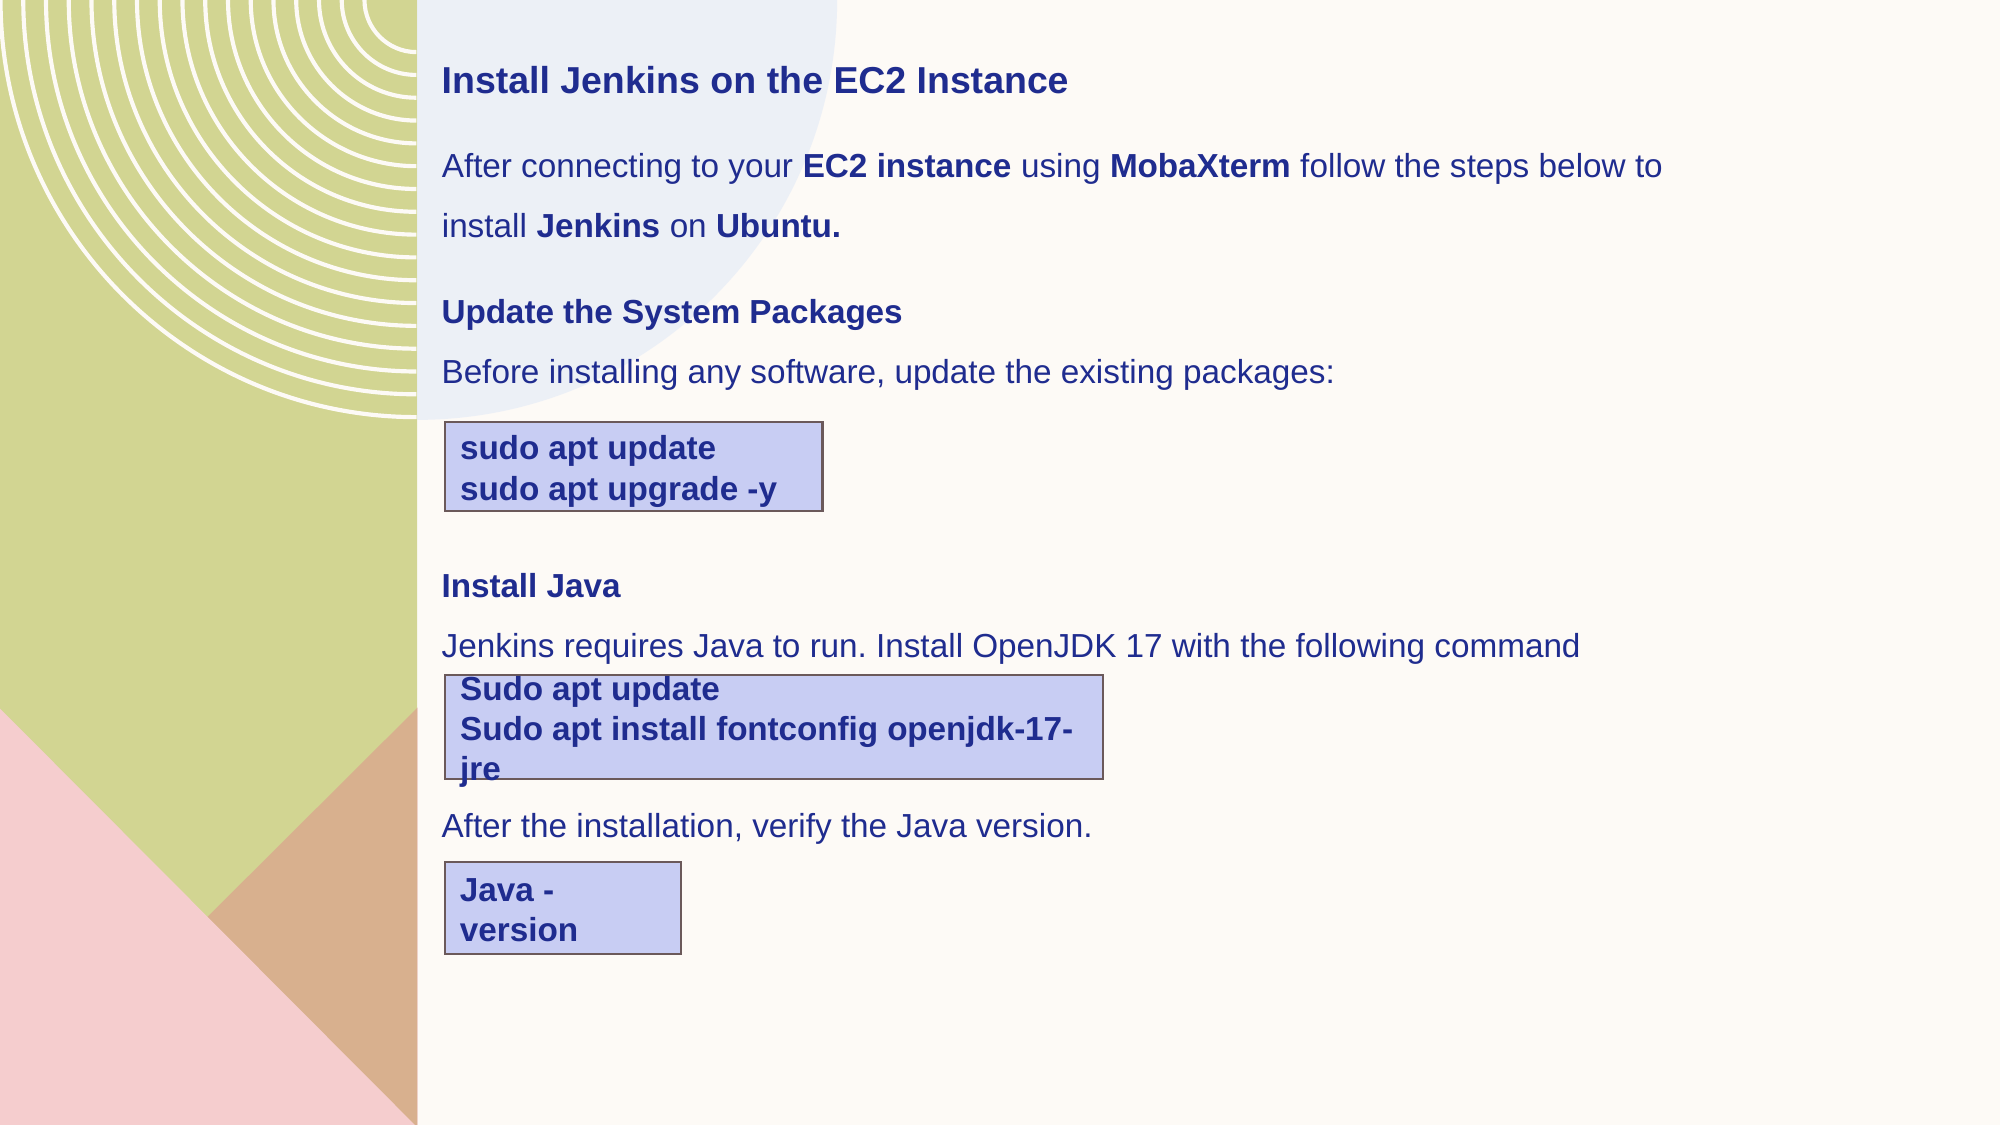

Install Jenkins on the EC2 Instance
After connecting to your EC2 instance using MobaXterm follow the steps below to install Jenkins on Ubuntu.
Update the System Packages
Before installing any software, update the existing packages:

sudo apt update
sudo apt upgrade -y
Install Java
Jenkins requires Java to run. Install OpenJDK 17 with the following command

After the installation, verify the Java version.
Sudo apt update
Sudo apt install fontconfig openjdk-17-jre
Java -version